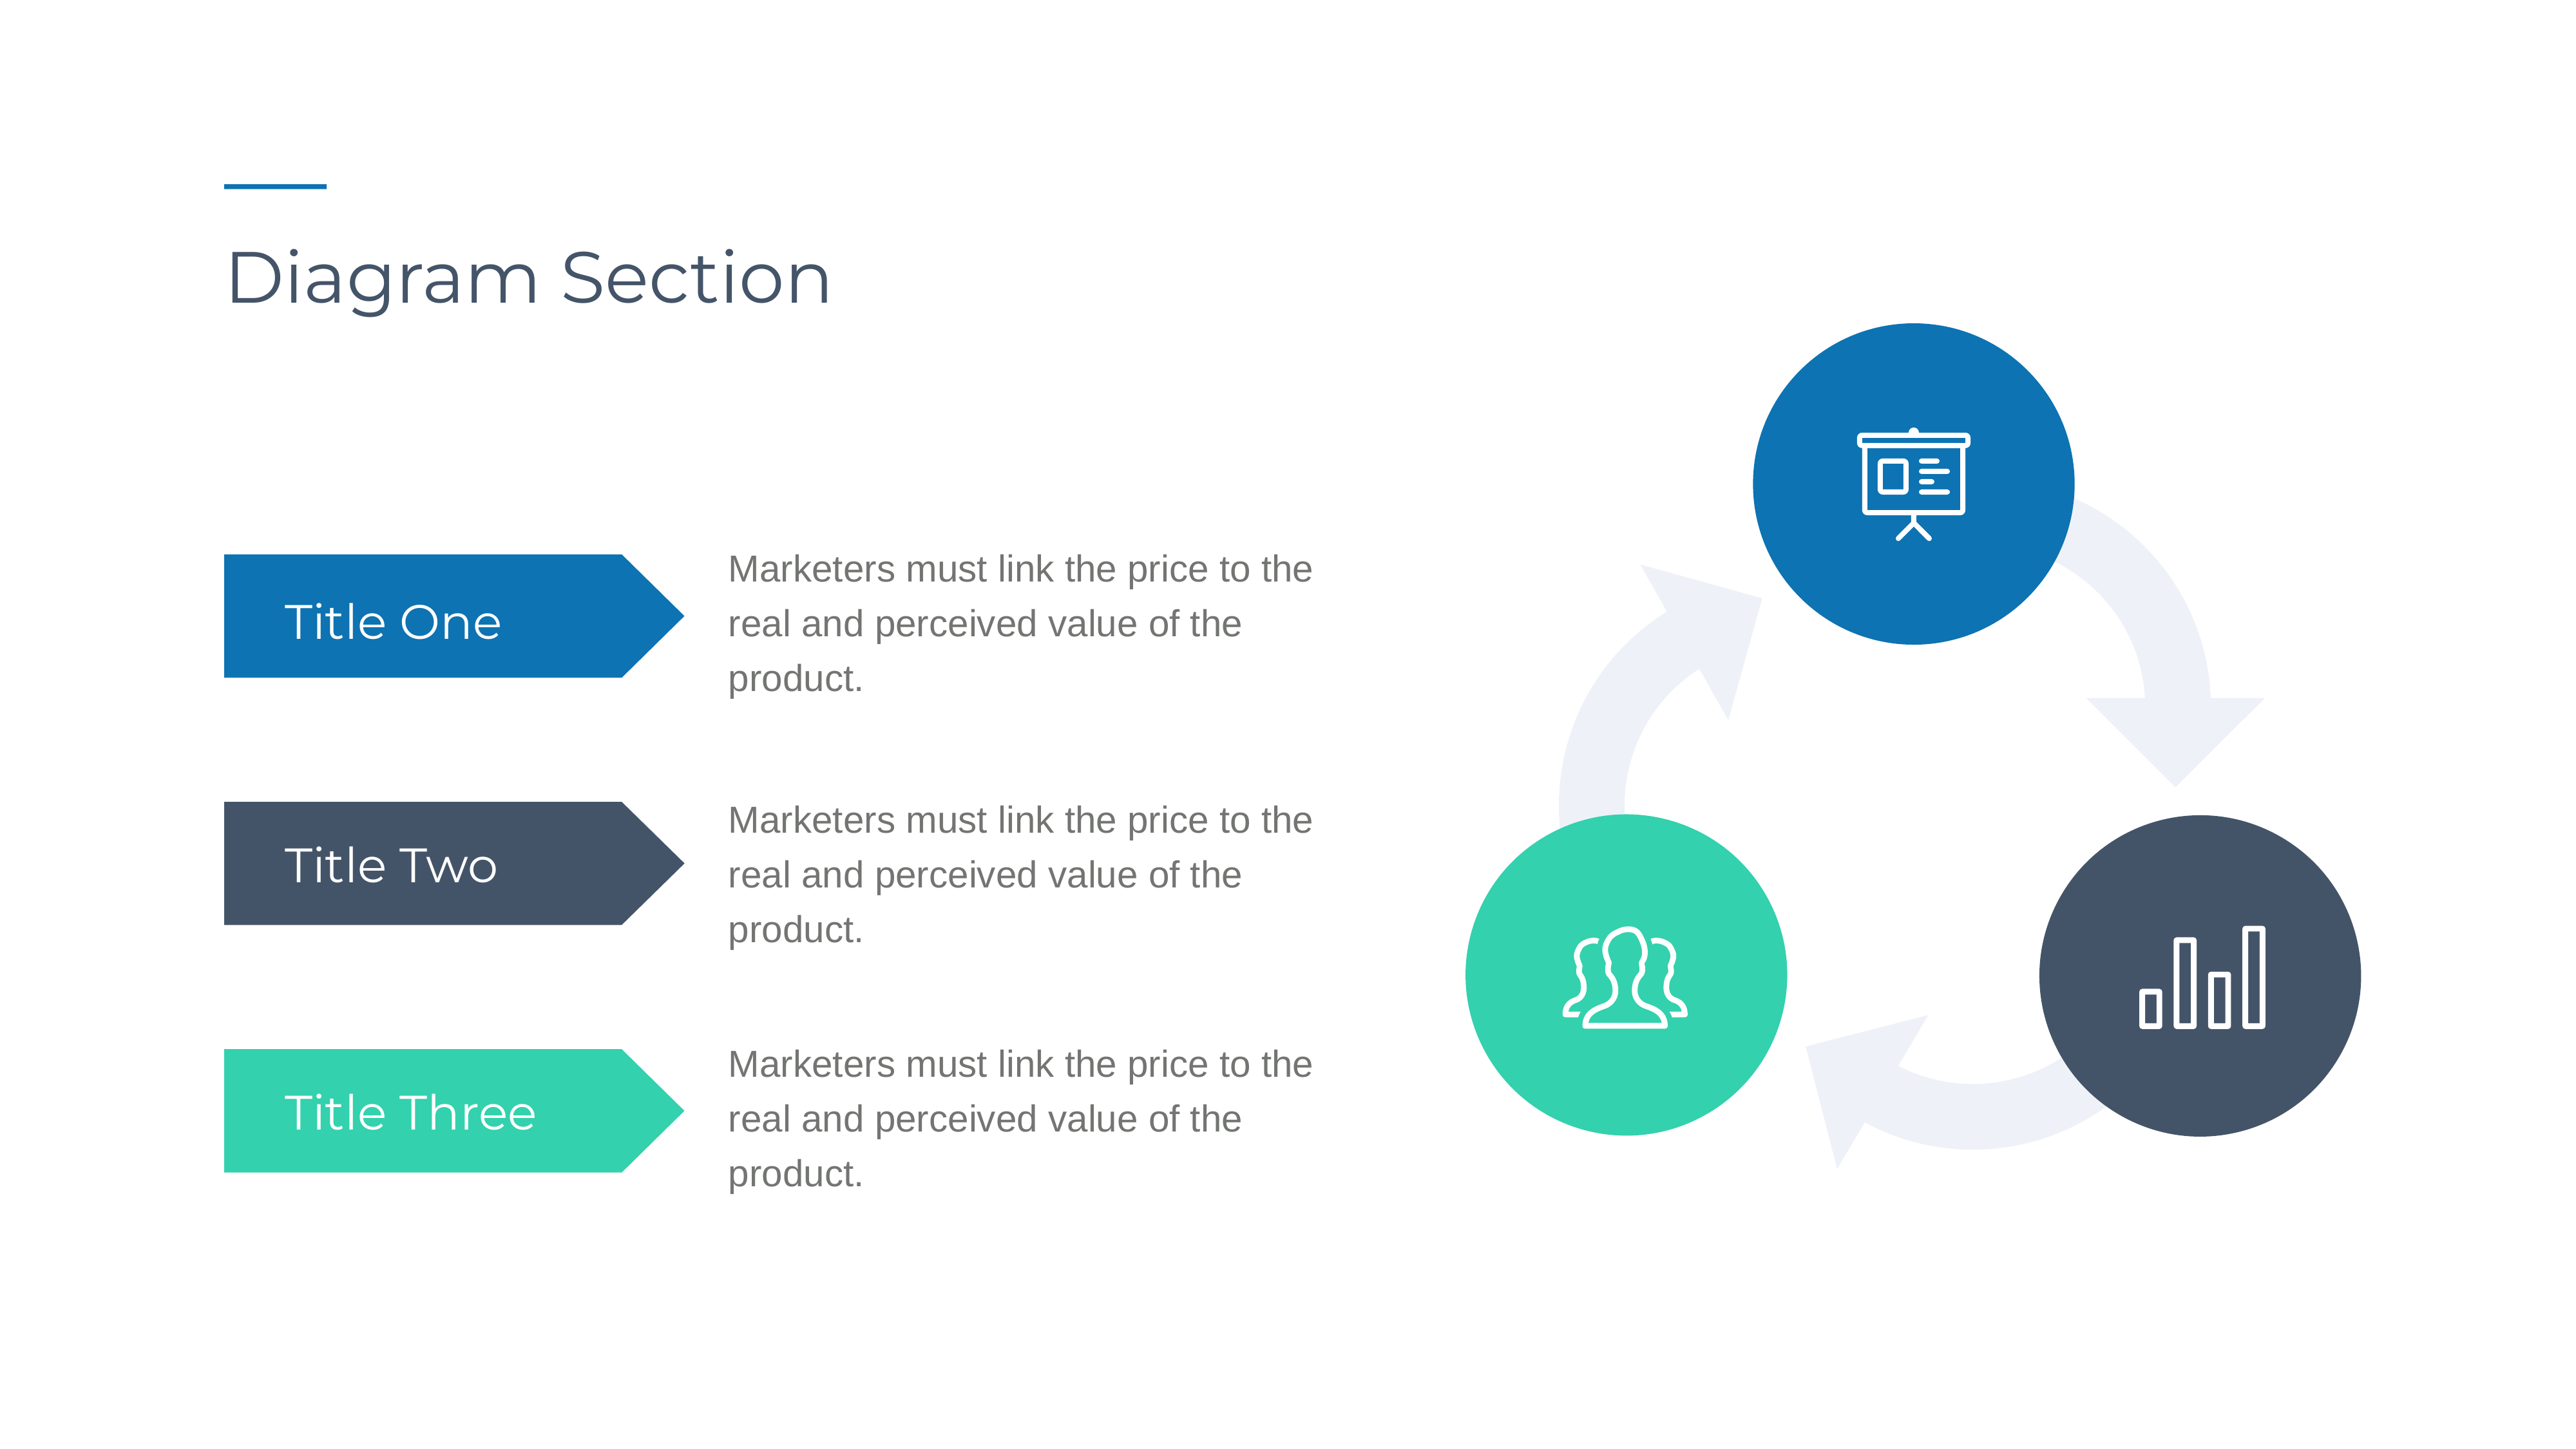

Diagram Section

Marketers must link the price to the real and perceived value of the product.

Title One
Marketers must link the price to the real and perceived value of the product.

Title Two
Marketers must link the price to the real and perceived value of the product.

Title Three